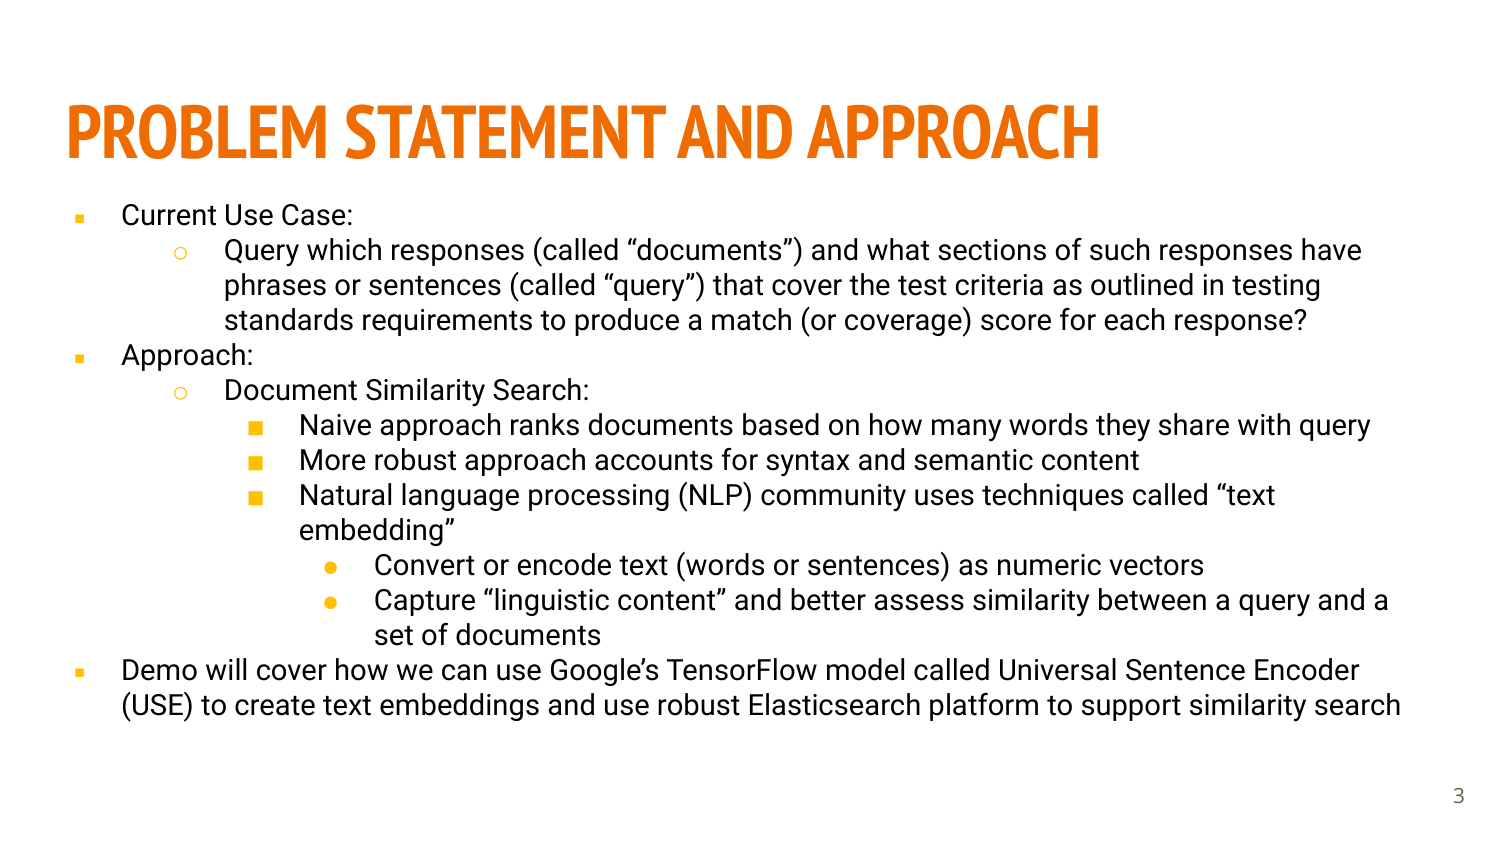

# PROBLEM STATEMENT AND APPROACH
Current Use Case:
Query which responses (called “documents”) and what sections of such responses have phrases or sentences (called “query”) that cover the test criteria as outlined in testing standards requirements to produce a match (or coverage) score for each response?
Approach:
Document Similarity Search:
Naive approach ranks documents based on how many words they share with query
More robust approach accounts for syntax and semantic content
Natural language processing (NLP) community uses techniques called “text embedding”
Convert or encode text (words or sentences) as numeric vectors
Capture “linguistic content” and better assess similarity between a query and a set of documents
Demo will cover how we can use Google’s TensorFlow model called Universal Sentence Encoder (USE) to create text embeddings and use robust Elasticsearch platform to support similarity search
3